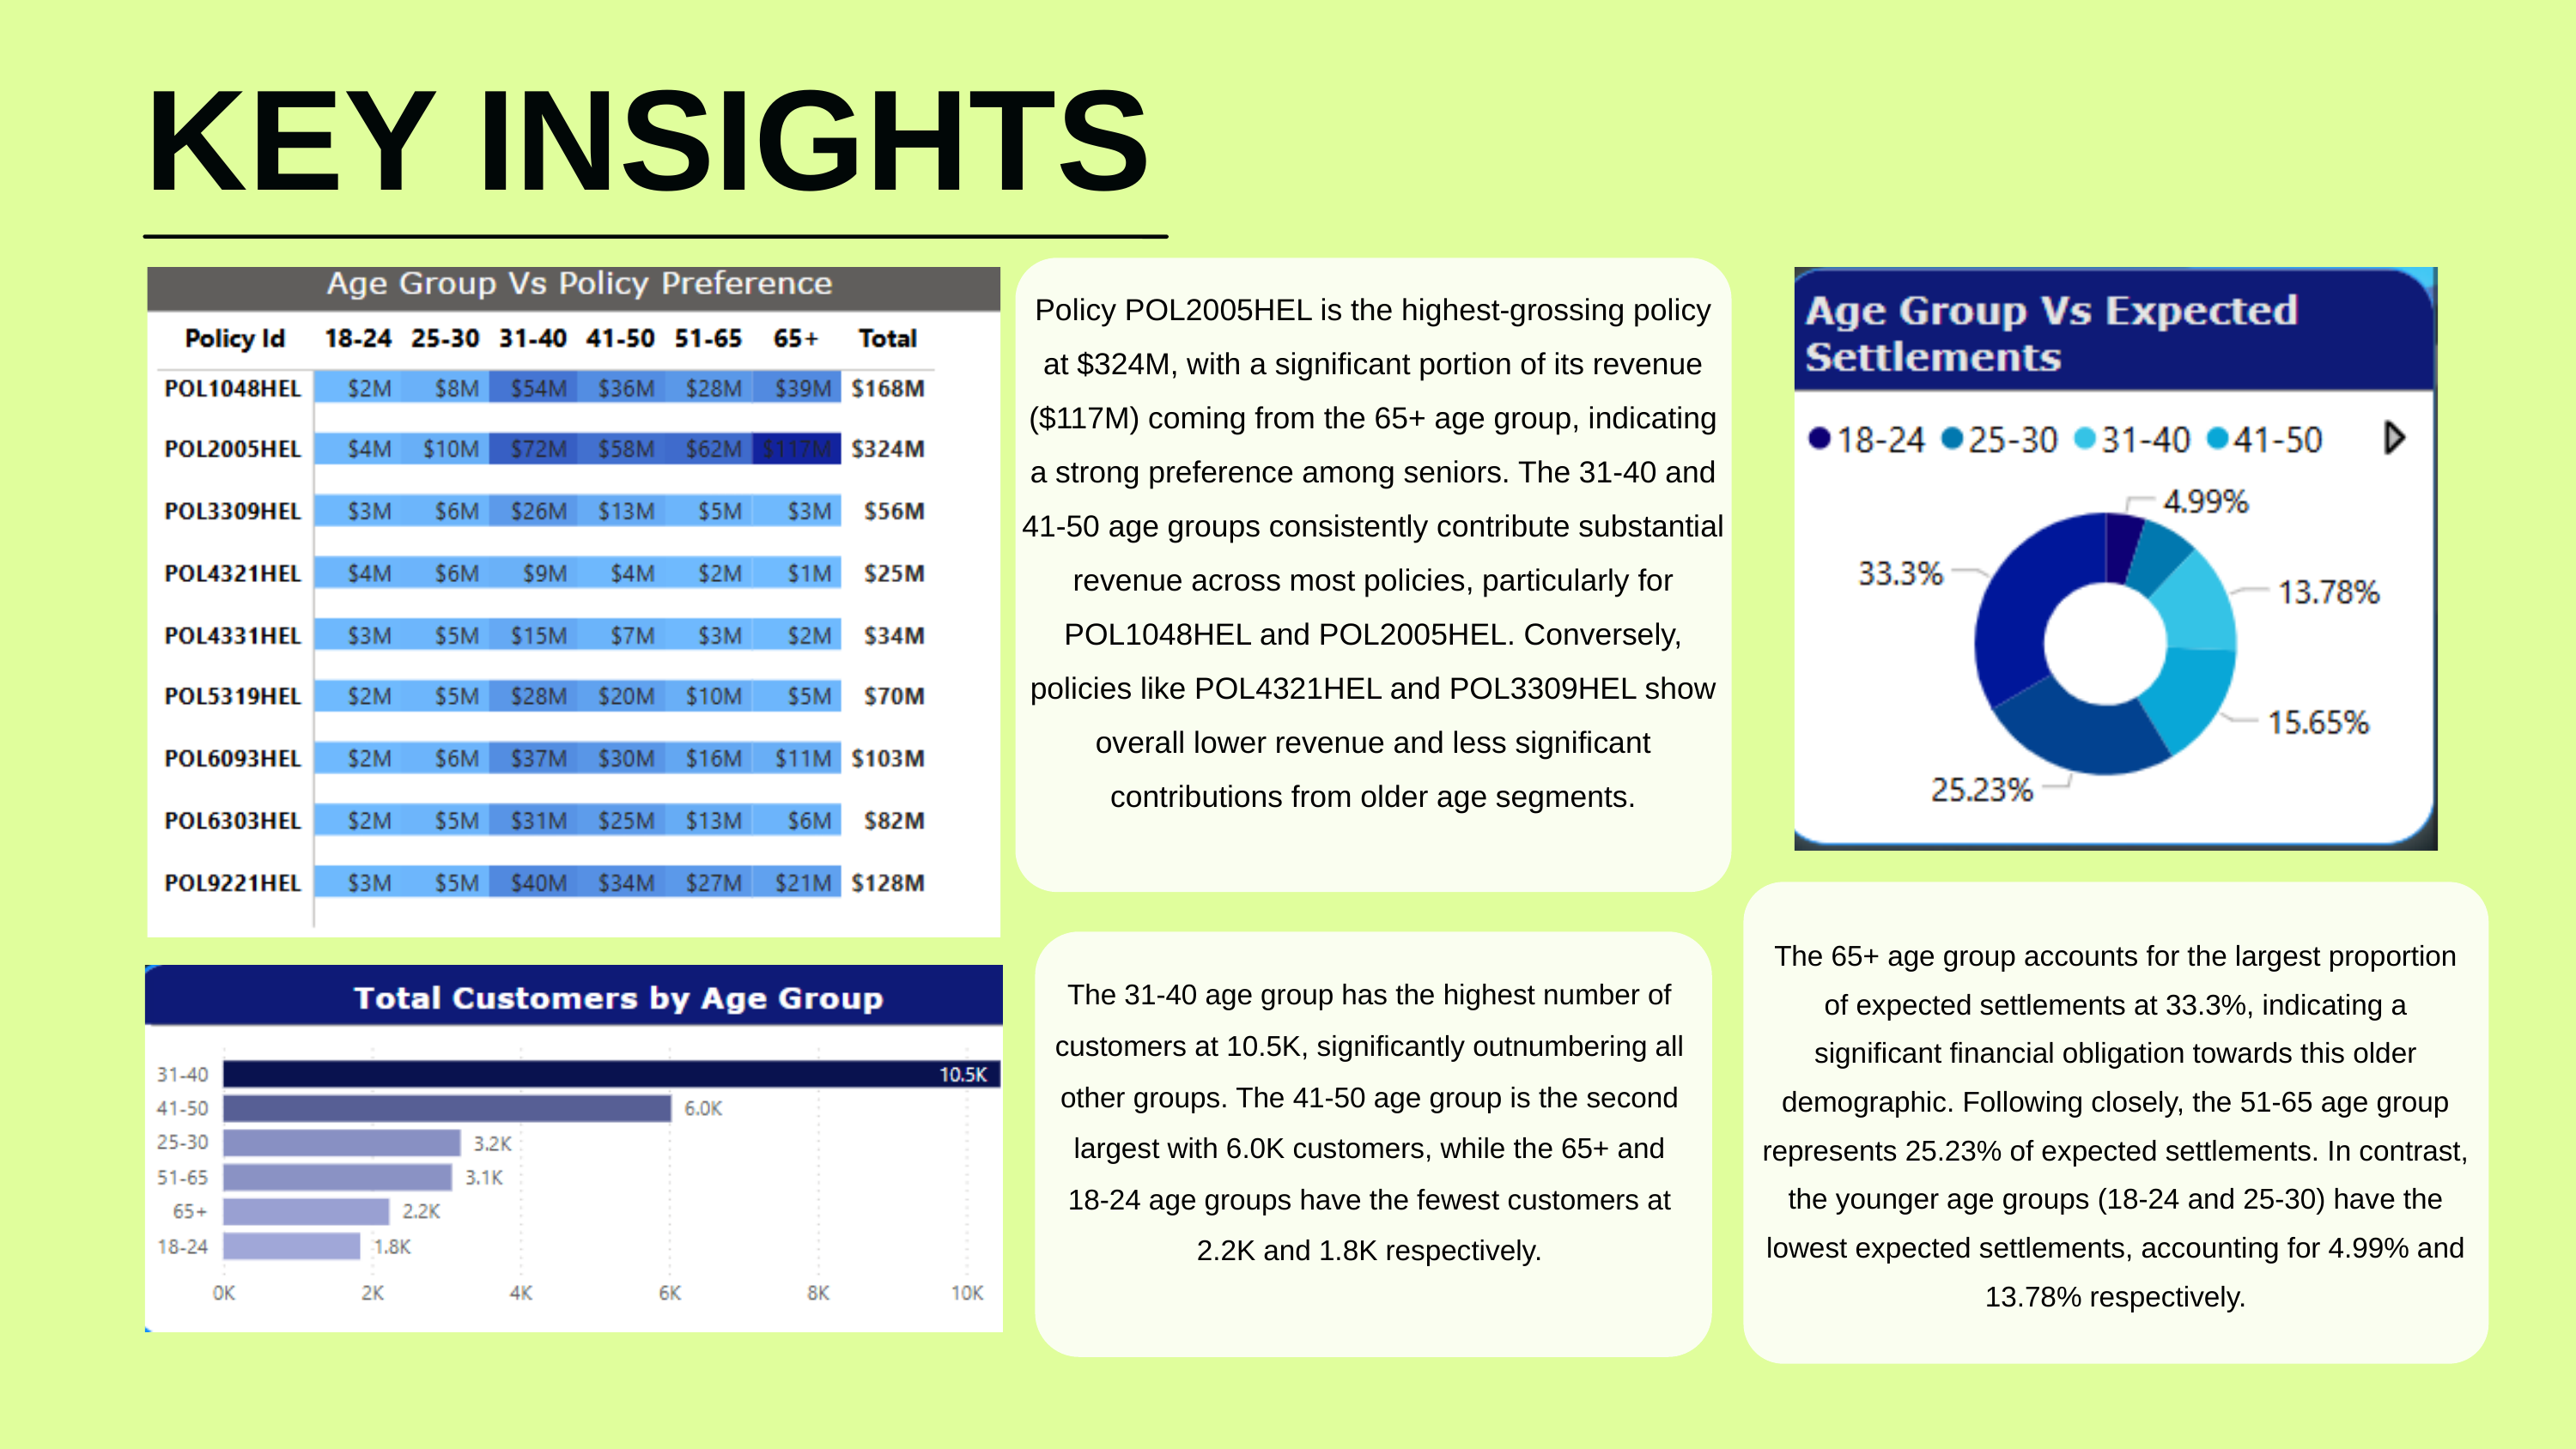

KEY INSIGHTS

Policy POL2005HEL is the highest-grossing policy at $324M, with a significant portion of its revenue ($117M) coming from the 65+ age group, indicating a strong preference among seniors. The 31-40 and 41-50 age groups consistently contribute substantial revenue across most policies, particularly for POL1048HEL and POL2005HEL. Conversely, policies like POL4321HEL and POL3309HEL show overall lower revenue and less significant contributions from older age segments.

The 65+ age group accounts for the largest proportion of expected settlements at 33.3%, indicating a significant financial obligation towards this older demographic. Following closely, the 51-65 age group represents 25.23% of expected settlements. In contrast, the younger age groups (18-24 and 25-30) have the lowest expected settlements, accounting for 4.99% and 13.78% respectively.

The 31-40 age group has the highest number of customers at 10.5K, significantly outnumbering all other groups. The 41-50 age group is the second largest with 6.0K customers, while the 65+ and 18-24 age groups have the fewest customers at 2.2K and 1.8K respectively.